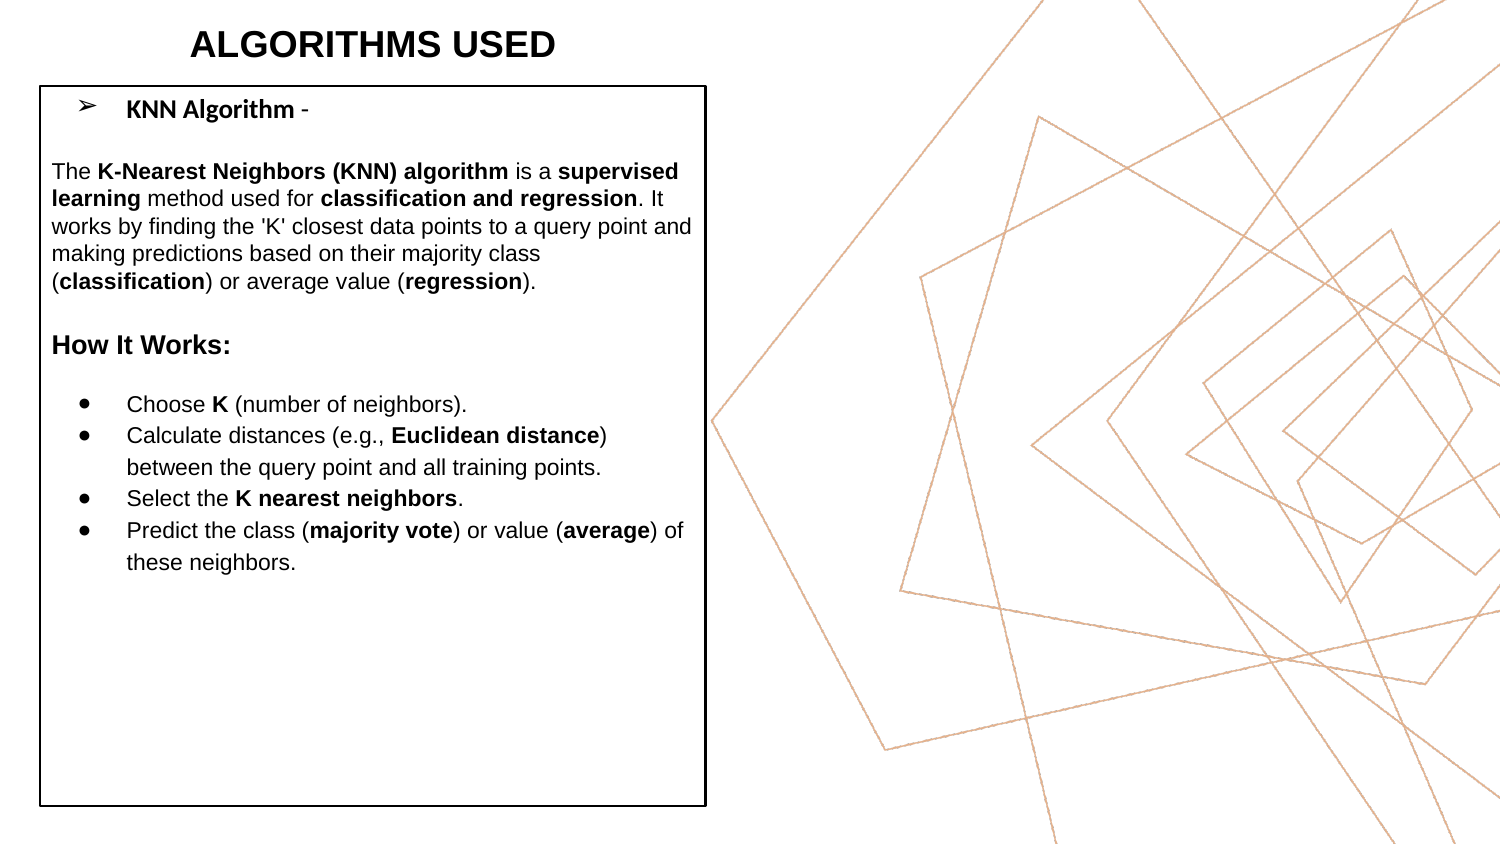

ALGORITHMS USED
KNN Algorithm -

The K-Nearest Neighbors (KNN) algorithm is a supervised learning method used for classification and regression. It works by finding the 'K' closest data points to a query point and making predictions based on their majority class (classification) or average value (regression).
How It Works:
Choose K (number of neighbors).
Calculate distances (e.g., Euclidean distance) between the query point and all training points.
Select the K nearest neighbors.
Predict the class (majority vote) or value (average) of these neighbors.